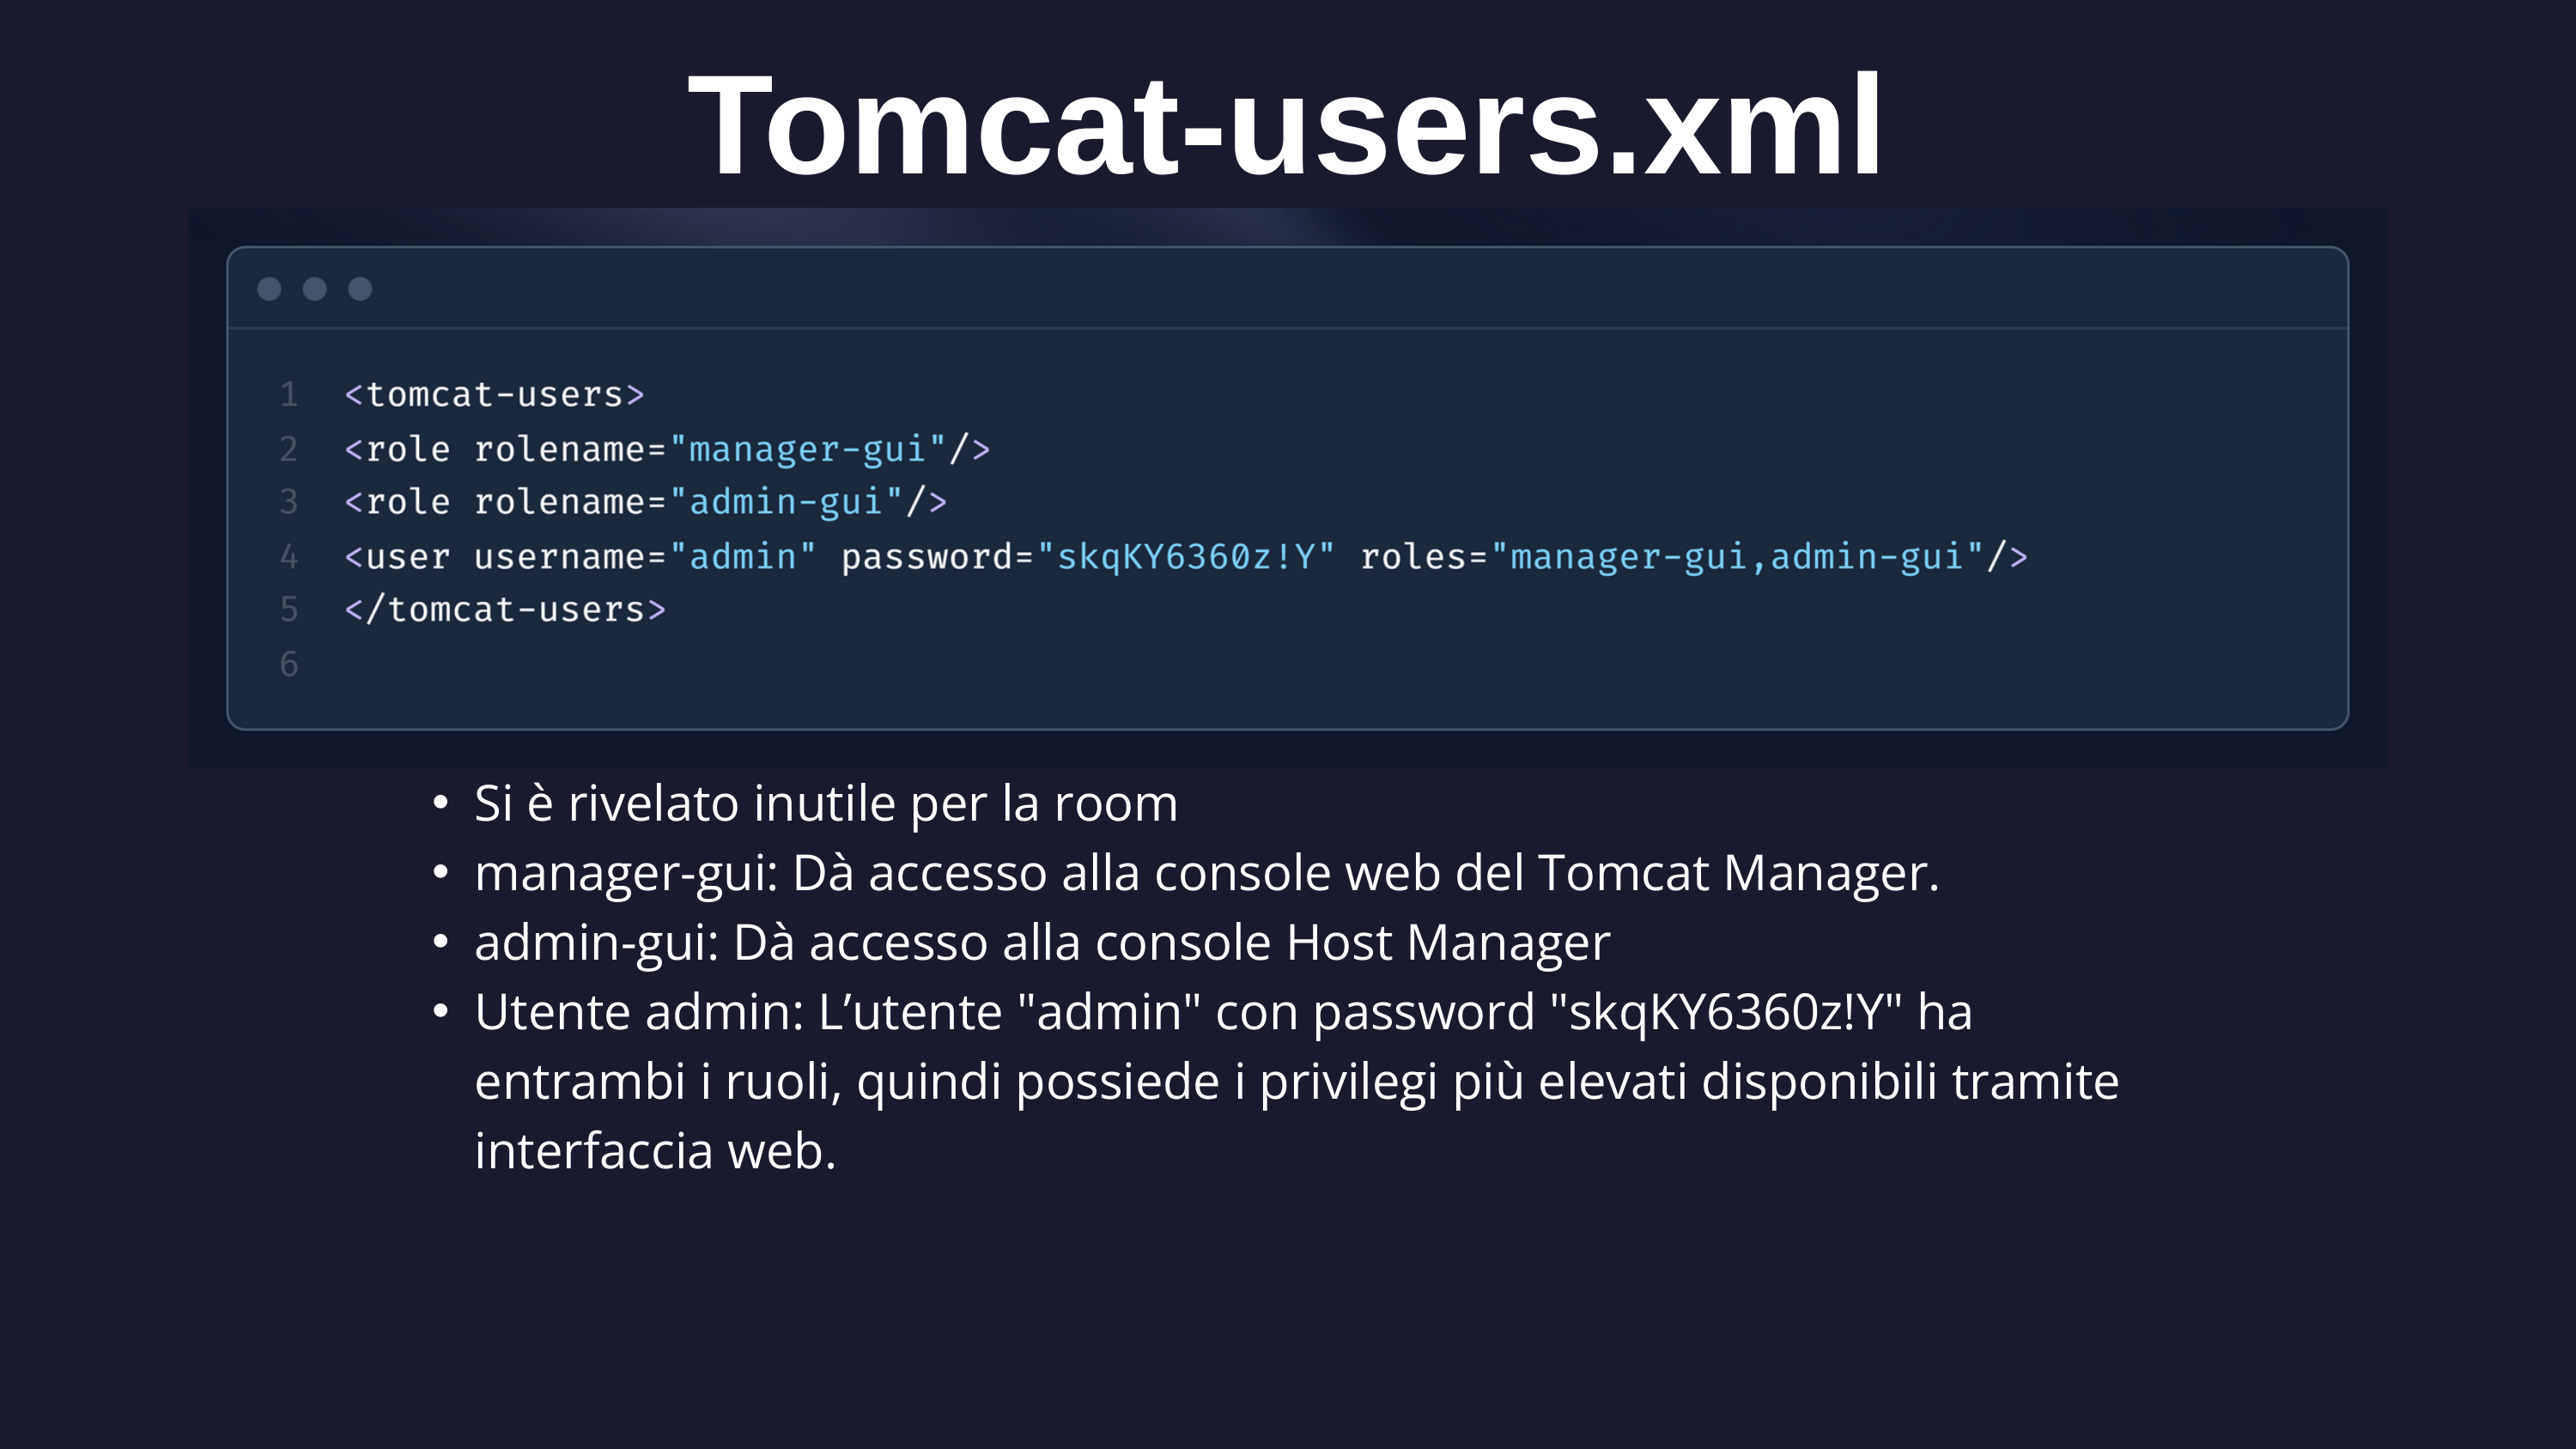

Tomcat-users.xml

Si è rivelato inutile per la room
manager-gui: Dà accesso alla console web del Tomcat Manager.
admin-gui: Dà accesso alla console Host Manager
Utente admin: L’utente "admin" con password "skqKY6360z!Y" ha entrambi i ruoli, quindi possiede i privilegi più elevati disponibili tramite interfaccia web.